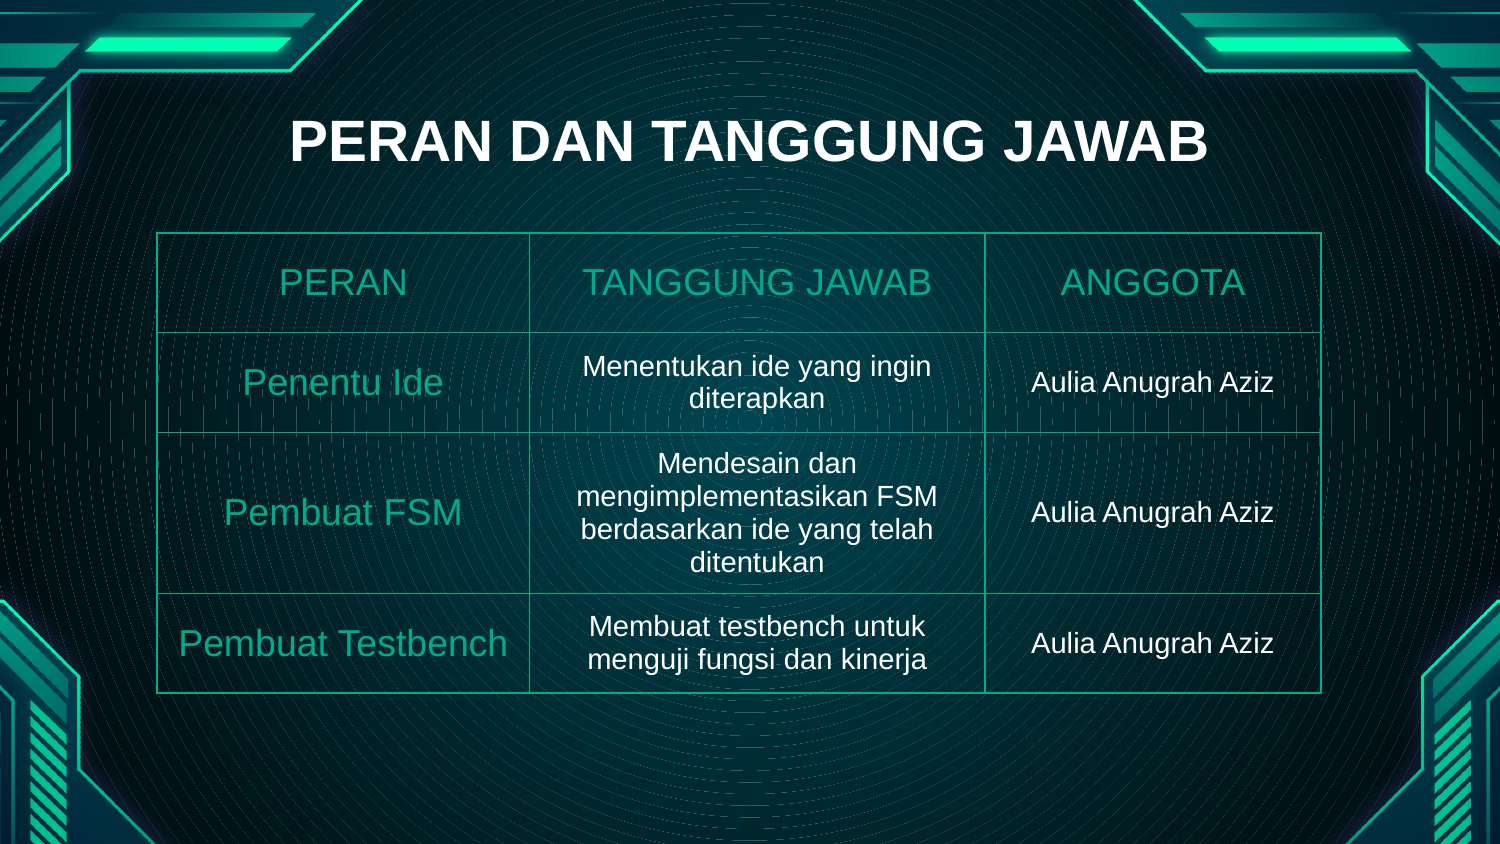

# PERAN DAN TANGGUNG JAWAB
| PERAN | TANGGUNG JAWAB | ANGGOTA |
| --- | --- | --- |
| Penentu Ide | Menentukan ide yang ingin diterapkan | Aulia Anugrah Aziz |
| Pembuat FSM | Mendesain dan mengimplementasikan FSM berdasarkan ide yang telah ditentukan | Aulia Anugrah Aziz |
| Pembuat Testbench | Membuat testbench untuk menguji fungsi dan kinerja | Aulia Anugrah Aziz |